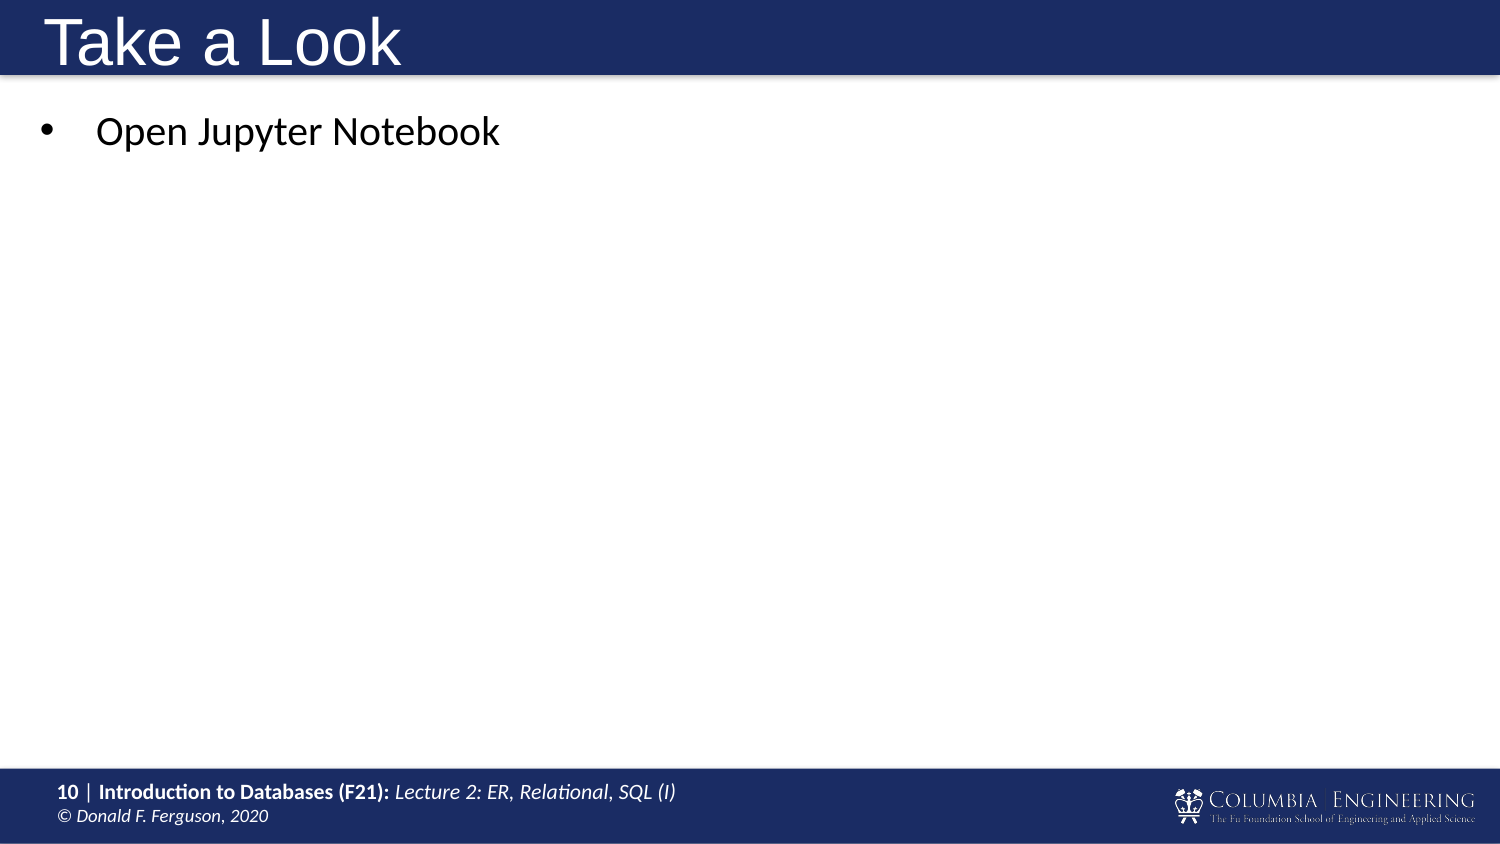

# Take a Look
Open Jupyter Notebook